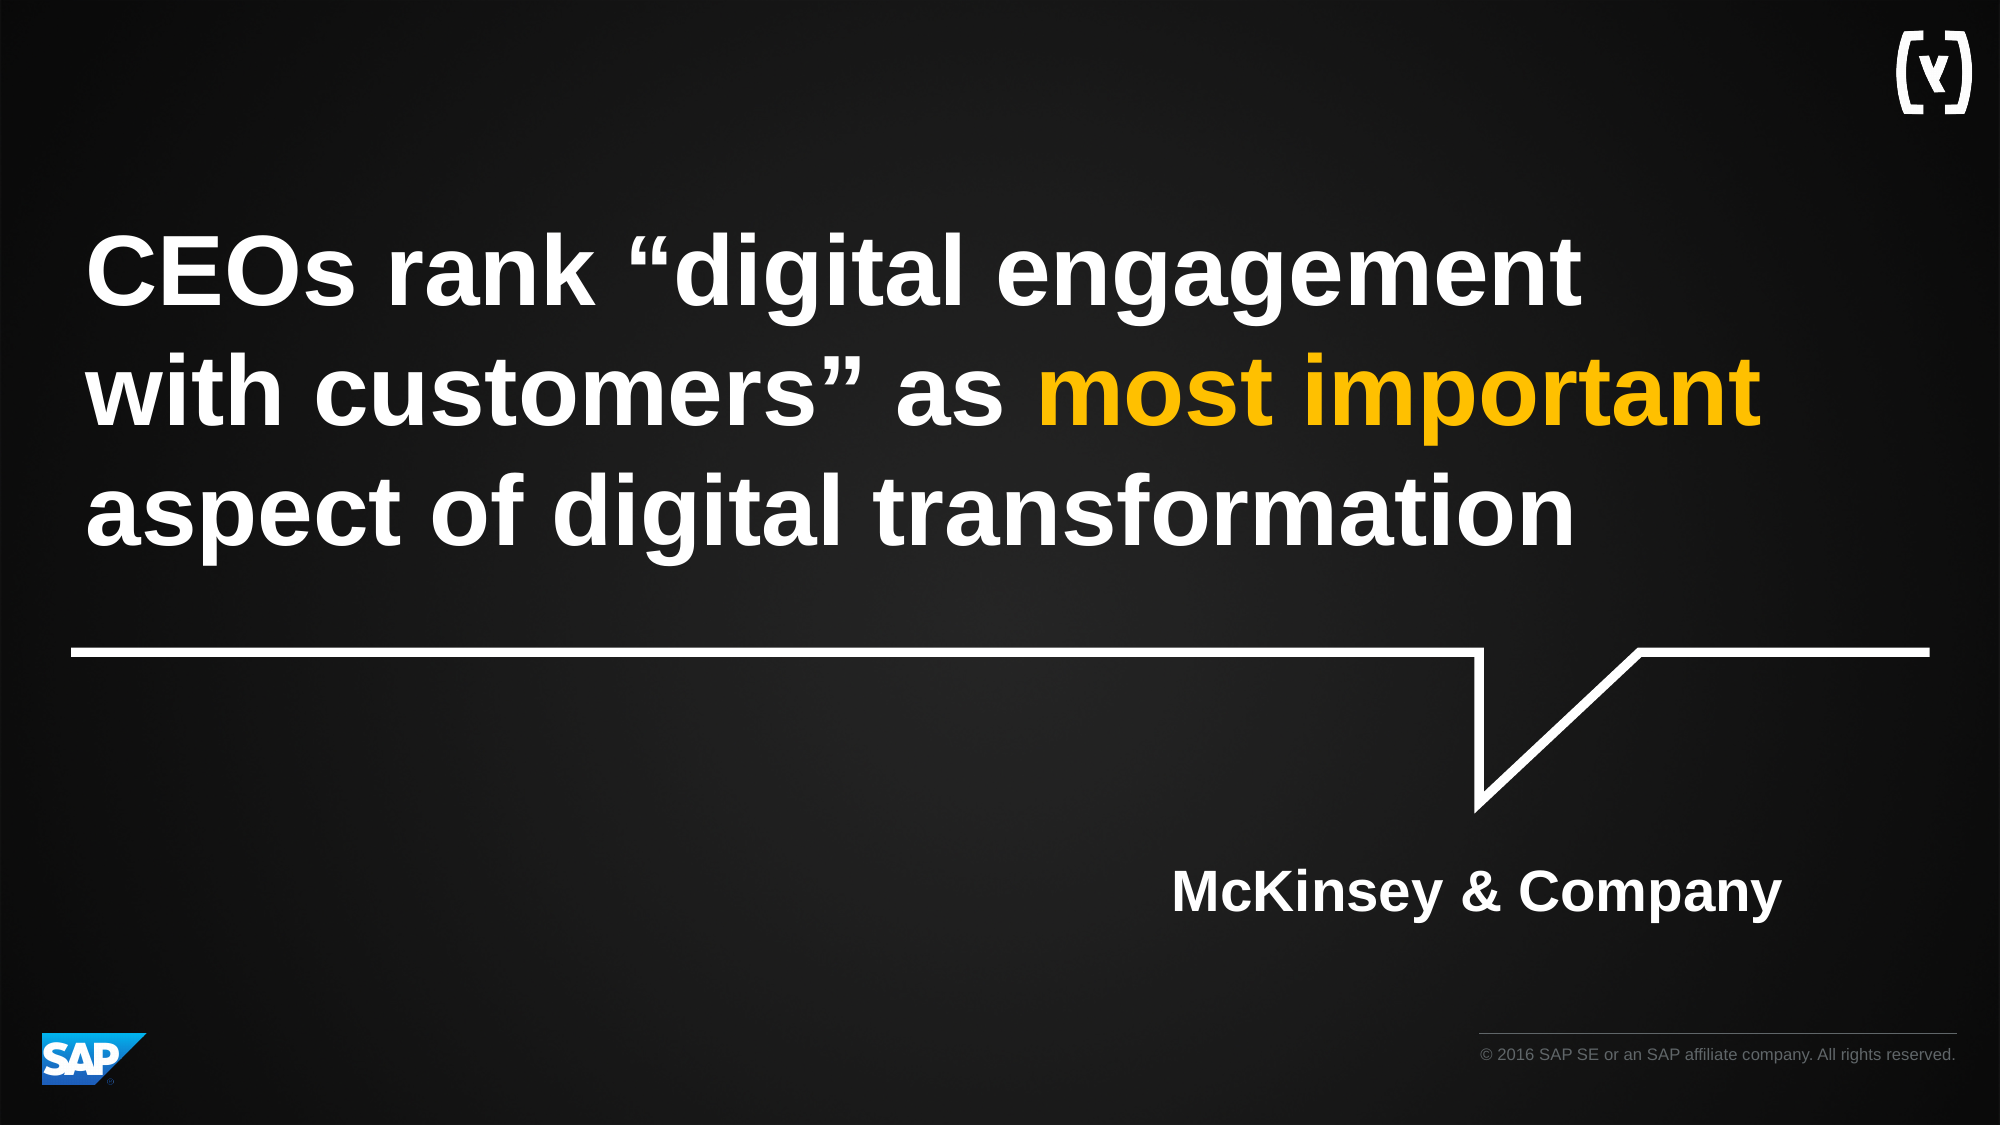

CEOs rank “digital engagement
with customers” as most important aspect of digital transformation

McKinsey & Company